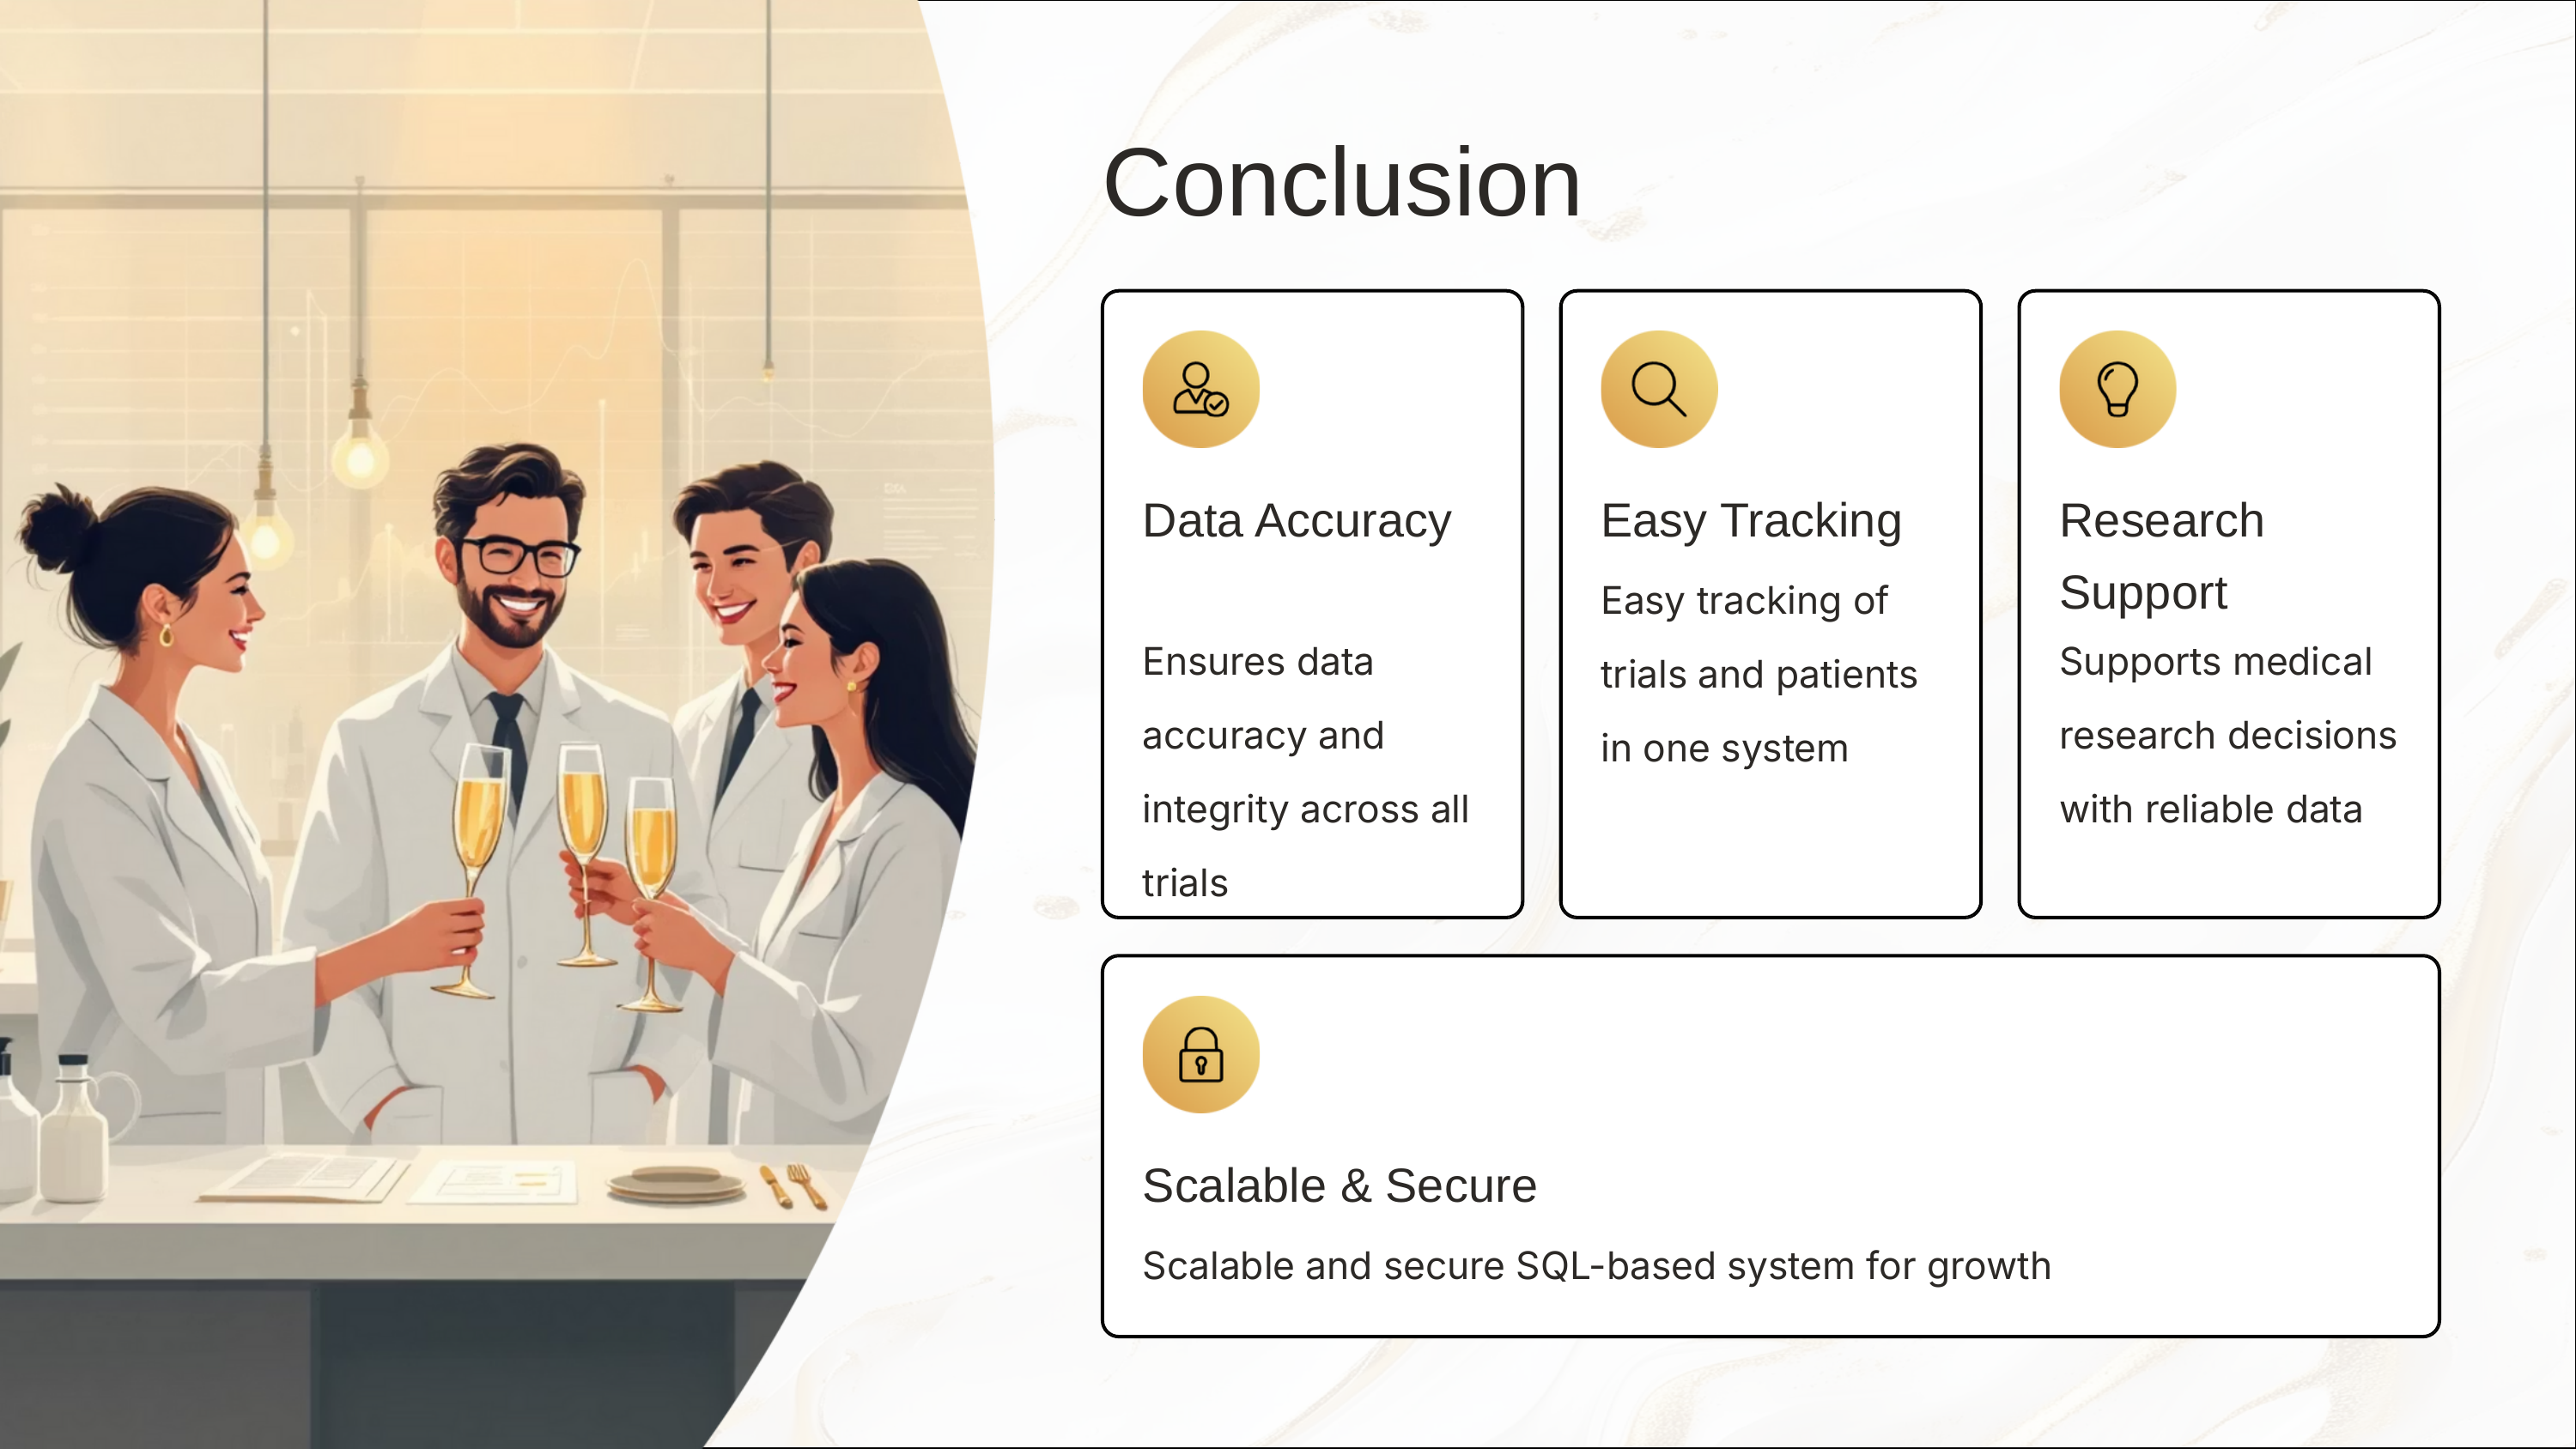

Conclusion

Data Accuracy
Easy Tracking
Research Support
Easy tracking of trials and patients in one system
Ensures data accuracy and integrity across all trials
Supports medical research decisions with reliable data

Scalable & Secure
Scalable and secure SQL-based system for growth